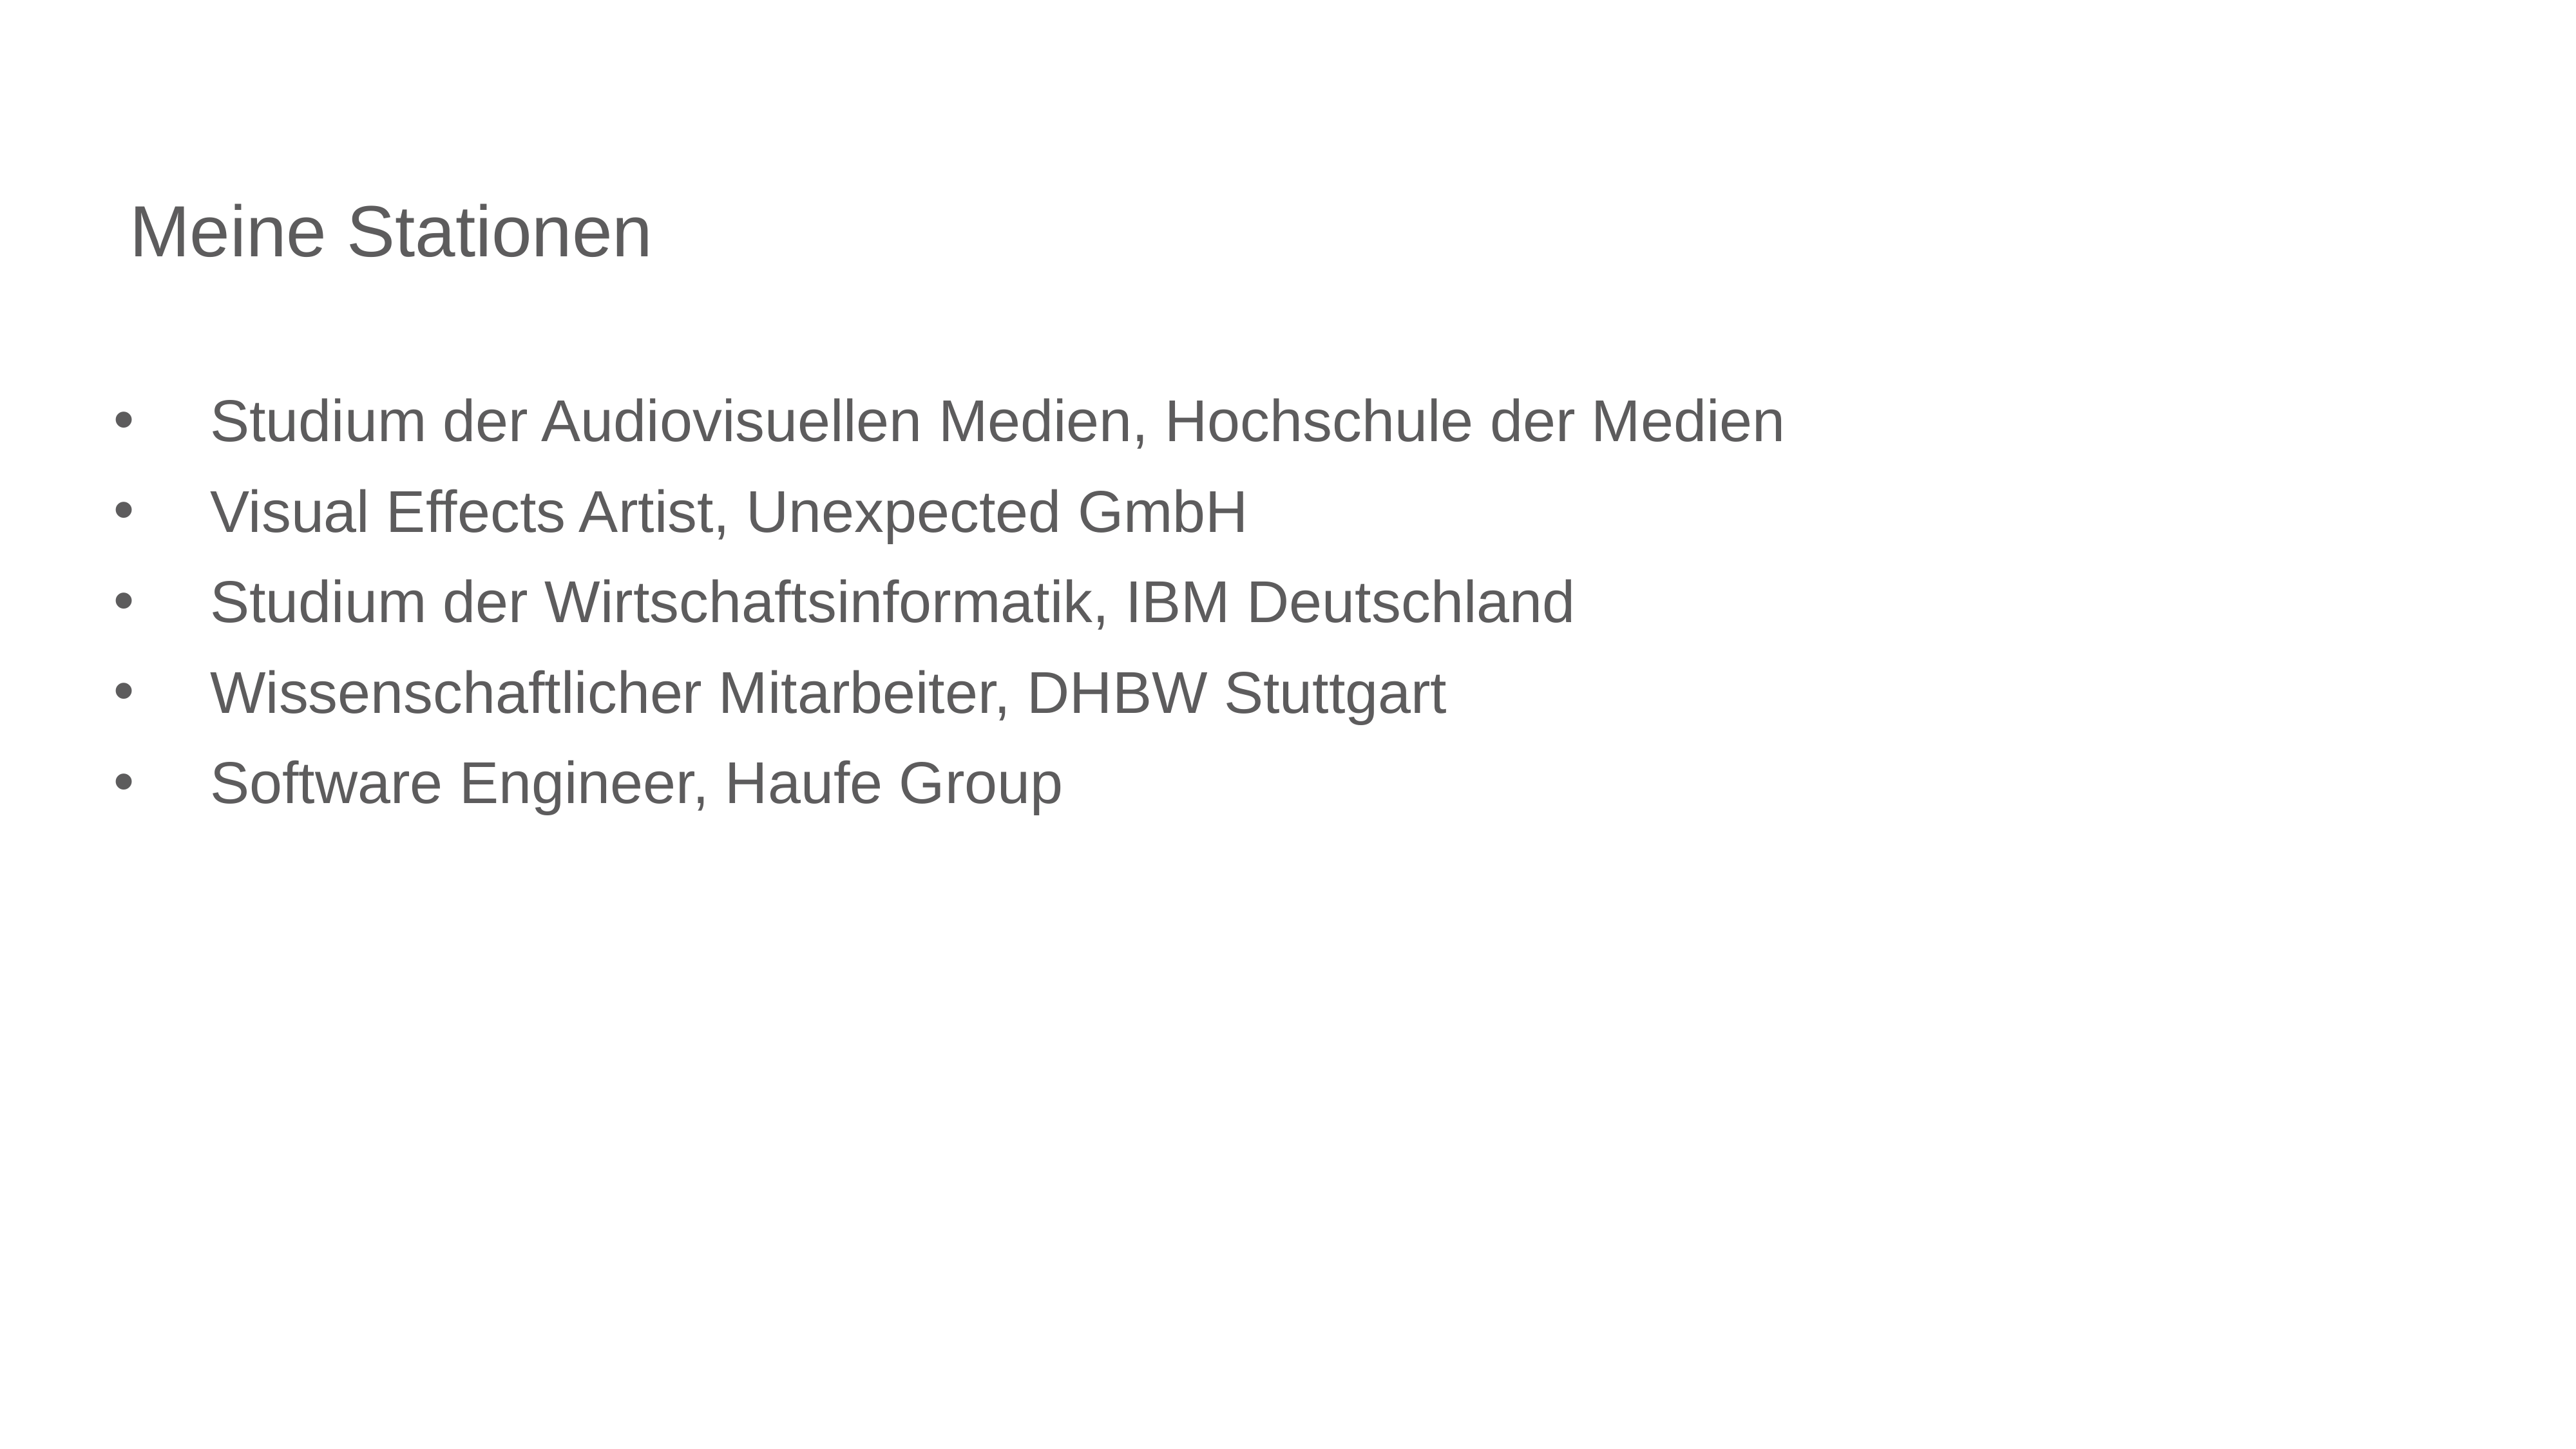

# Meine Stationen
Studium der Audiovisuellen Medien, Hochschule der Medien
Visual Effects Artist, Unexpected GmbH
Studium der Wirtschaftsinformatik, IBM Deutschland
Wissenschaftlicher Mitarbeiter, DHBW Stuttgart
Software Engineer, Haufe Group